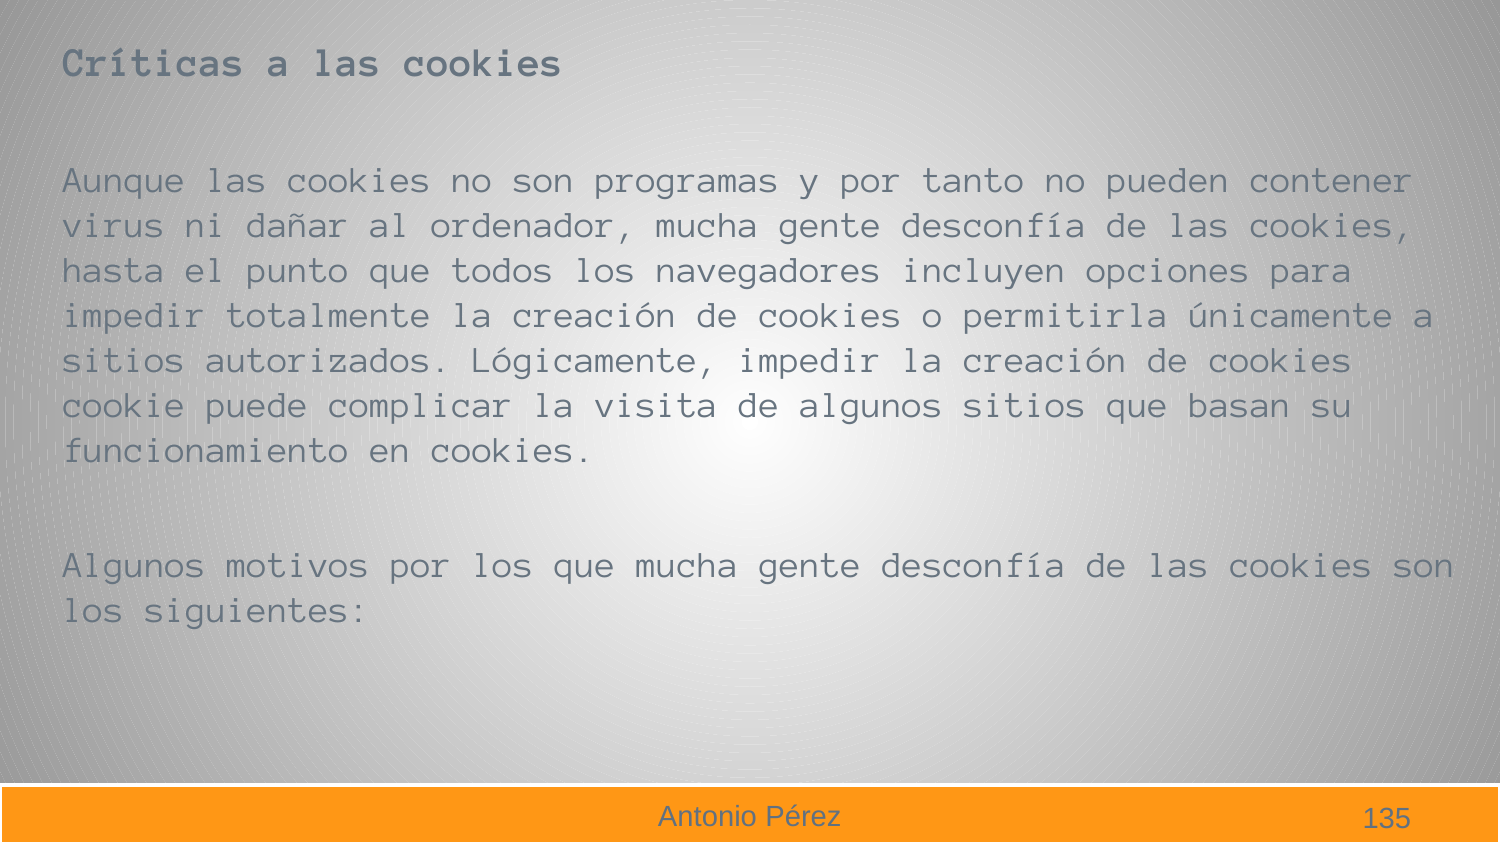

Críticas a las cookies

Aunque las cookies no son programas y por tanto no pueden contener virus ni dañar al ordenador, mucha gente desconfía de las cookies, hasta el punto que todos los navegadores incluyen opciones para impedir totalmente la creación de cookies o permitirla únicamente a sitios autorizados. Lógicamente, impedir la creación de cookies cookie puede complicar la visita de algunos sitios que basan su funcionamiento en cookies.

Algunos motivos por los que mucha gente desconfía de las cookies son los siguientes:

135